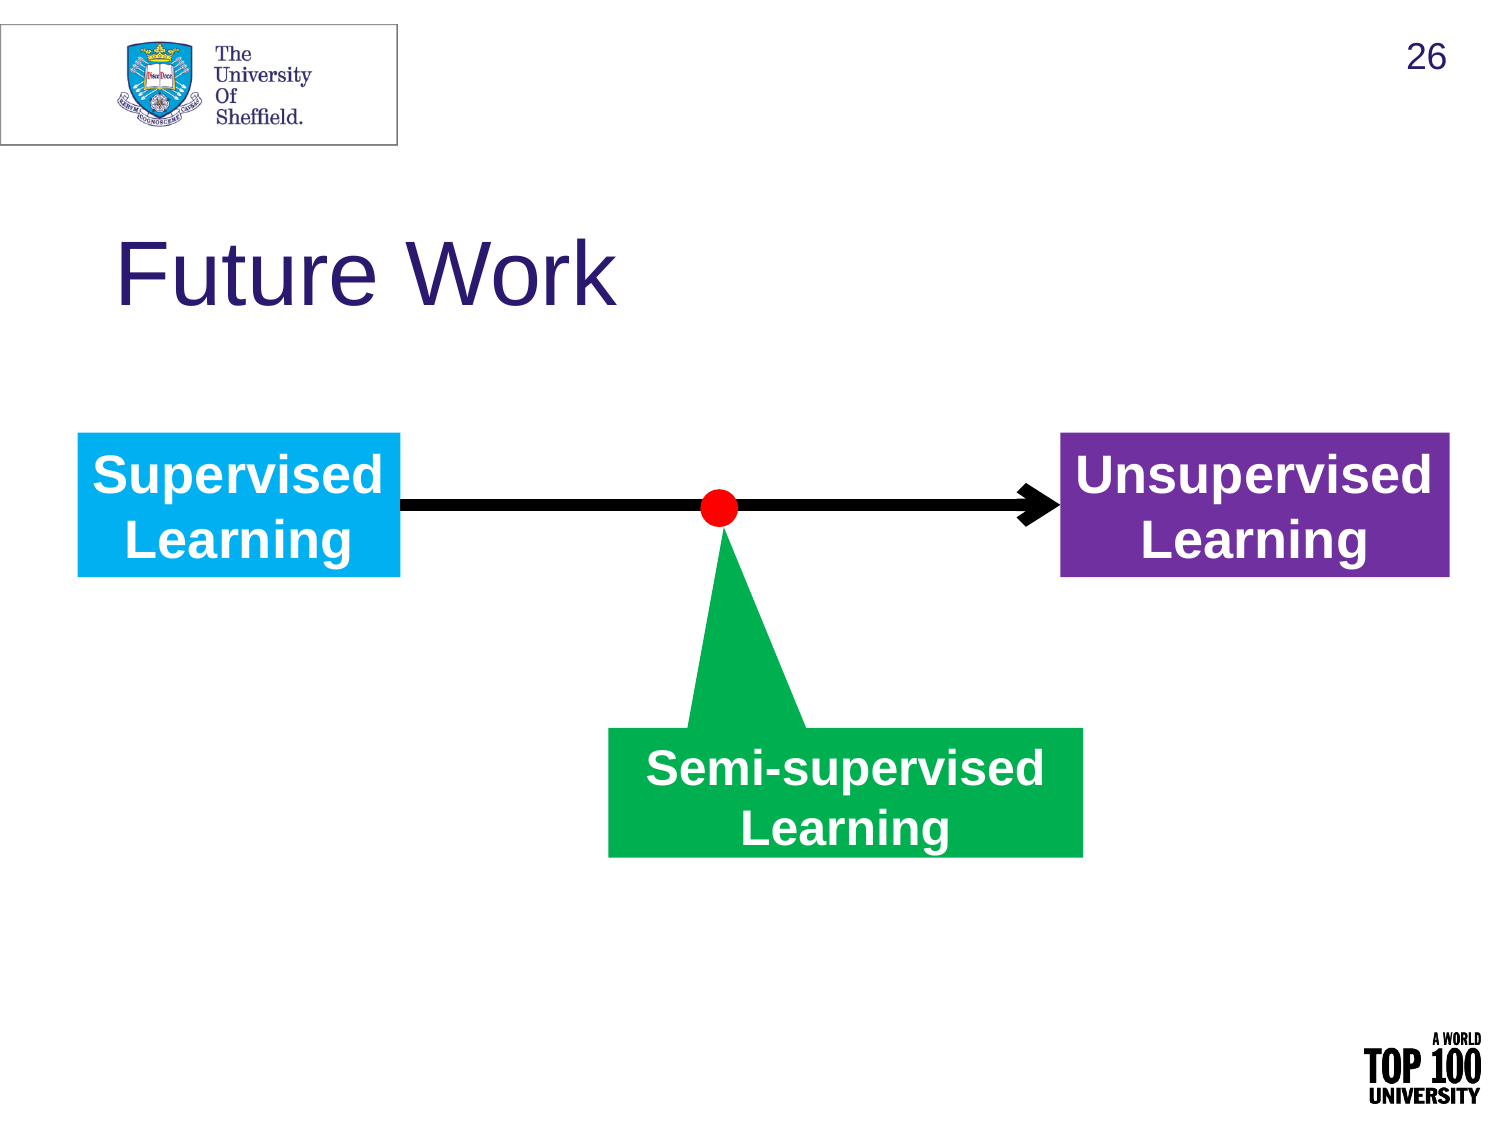

26
# Future Work
Supervised
Learning
Unsupervised
Learning

Semi-supervised
Learning